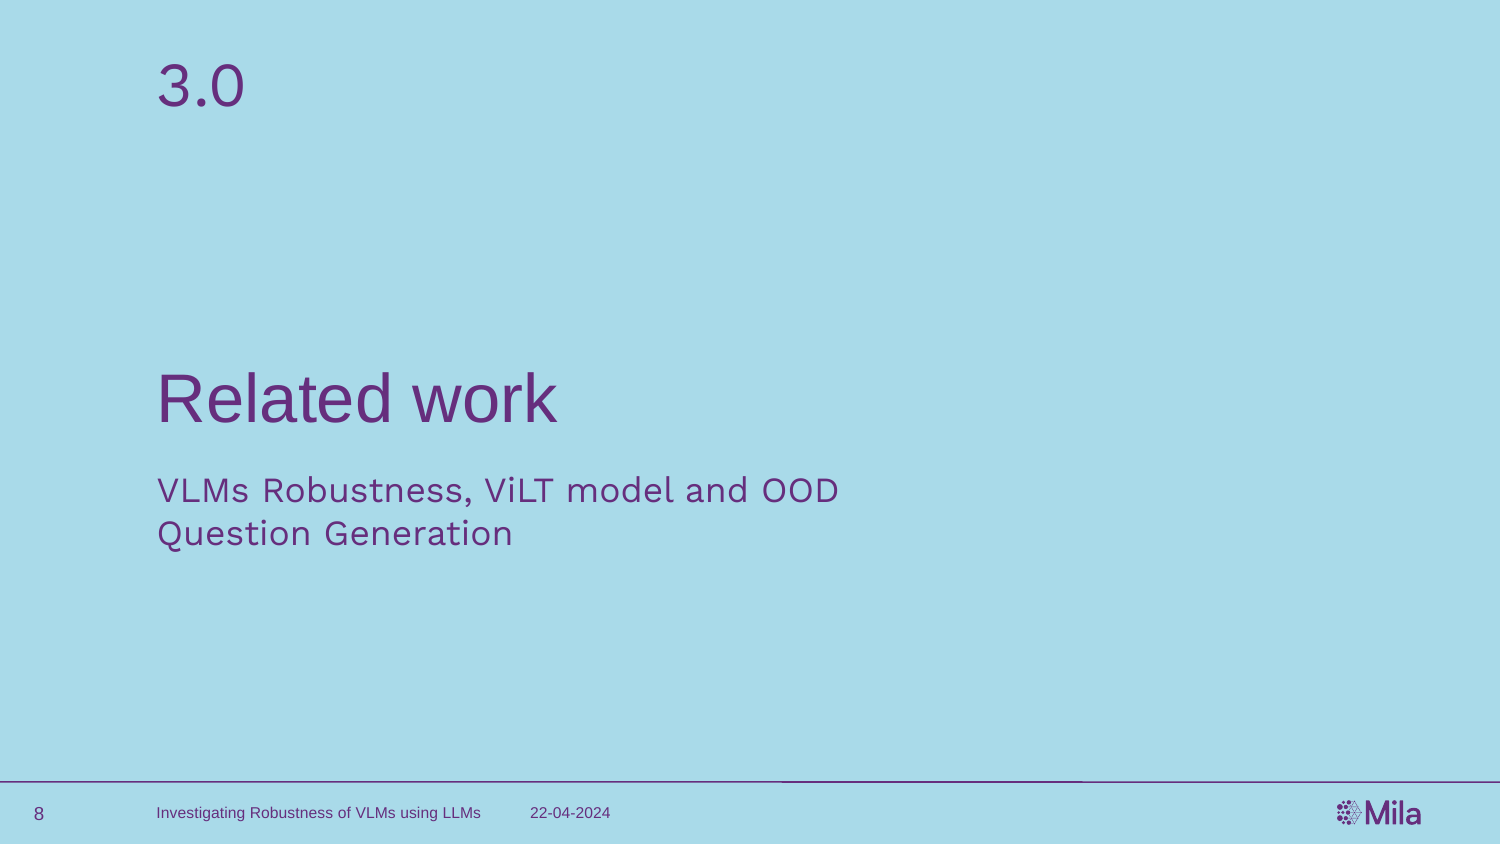

3.0
# Related work
VLMs Robustness, ViLT model and OOD Question Generation
8
Investigating Robustness of VLMs using LLMs
22-04-2024